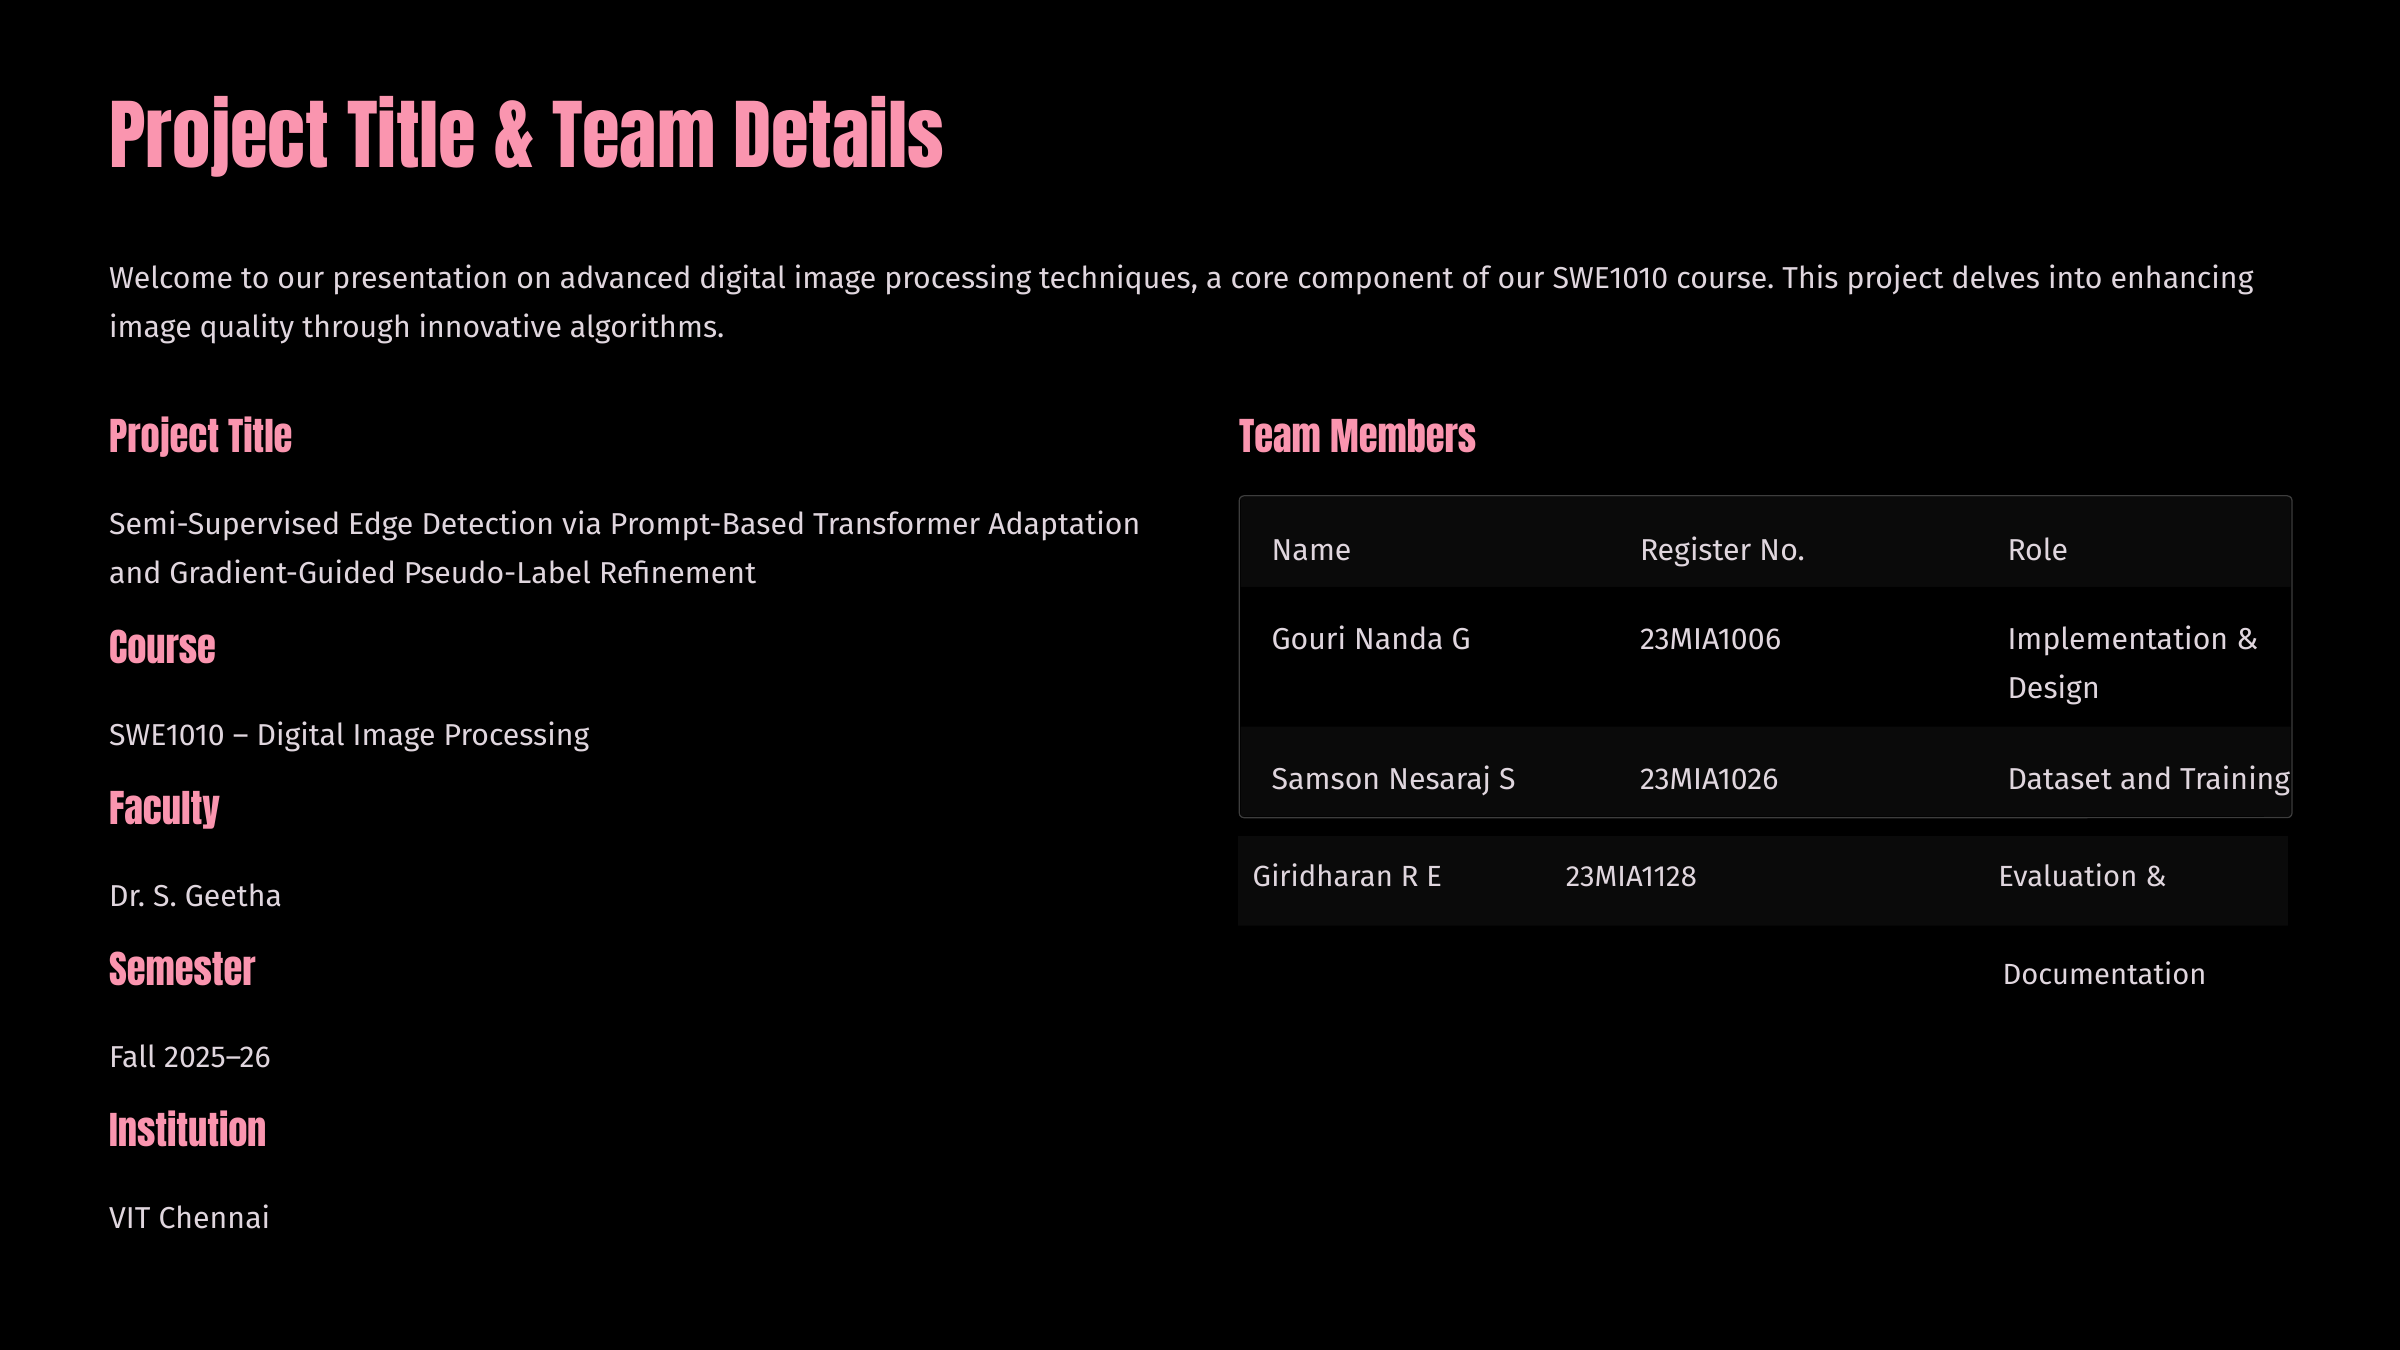

Project Title & Team Details
Welcome to our presentation on advanced digital image processing techniques, a core component of our SWE1010 course. This project delves into enhancing image quality through innovative algorithms.
Project Title
Team Members
Semi-Supervised Edge Detection via Prompt-Based Transformer Adaptation and Gradient-Guided Pseudo-Label Refinement

Name
Register No.
Role

Gouri Nanda G
23MIA1006
Implementation & Design
Course
SWE1010 – Digital Image Processing

Samson Nesaraj S
23MIA1026
Dataset and Training
Faculty
Giridharan R E                23MIA1128                                       Evaluation & 											Documentation
Dr. S. Geetha
Semester
Fall 2025–26
Institution
VIT Chennai